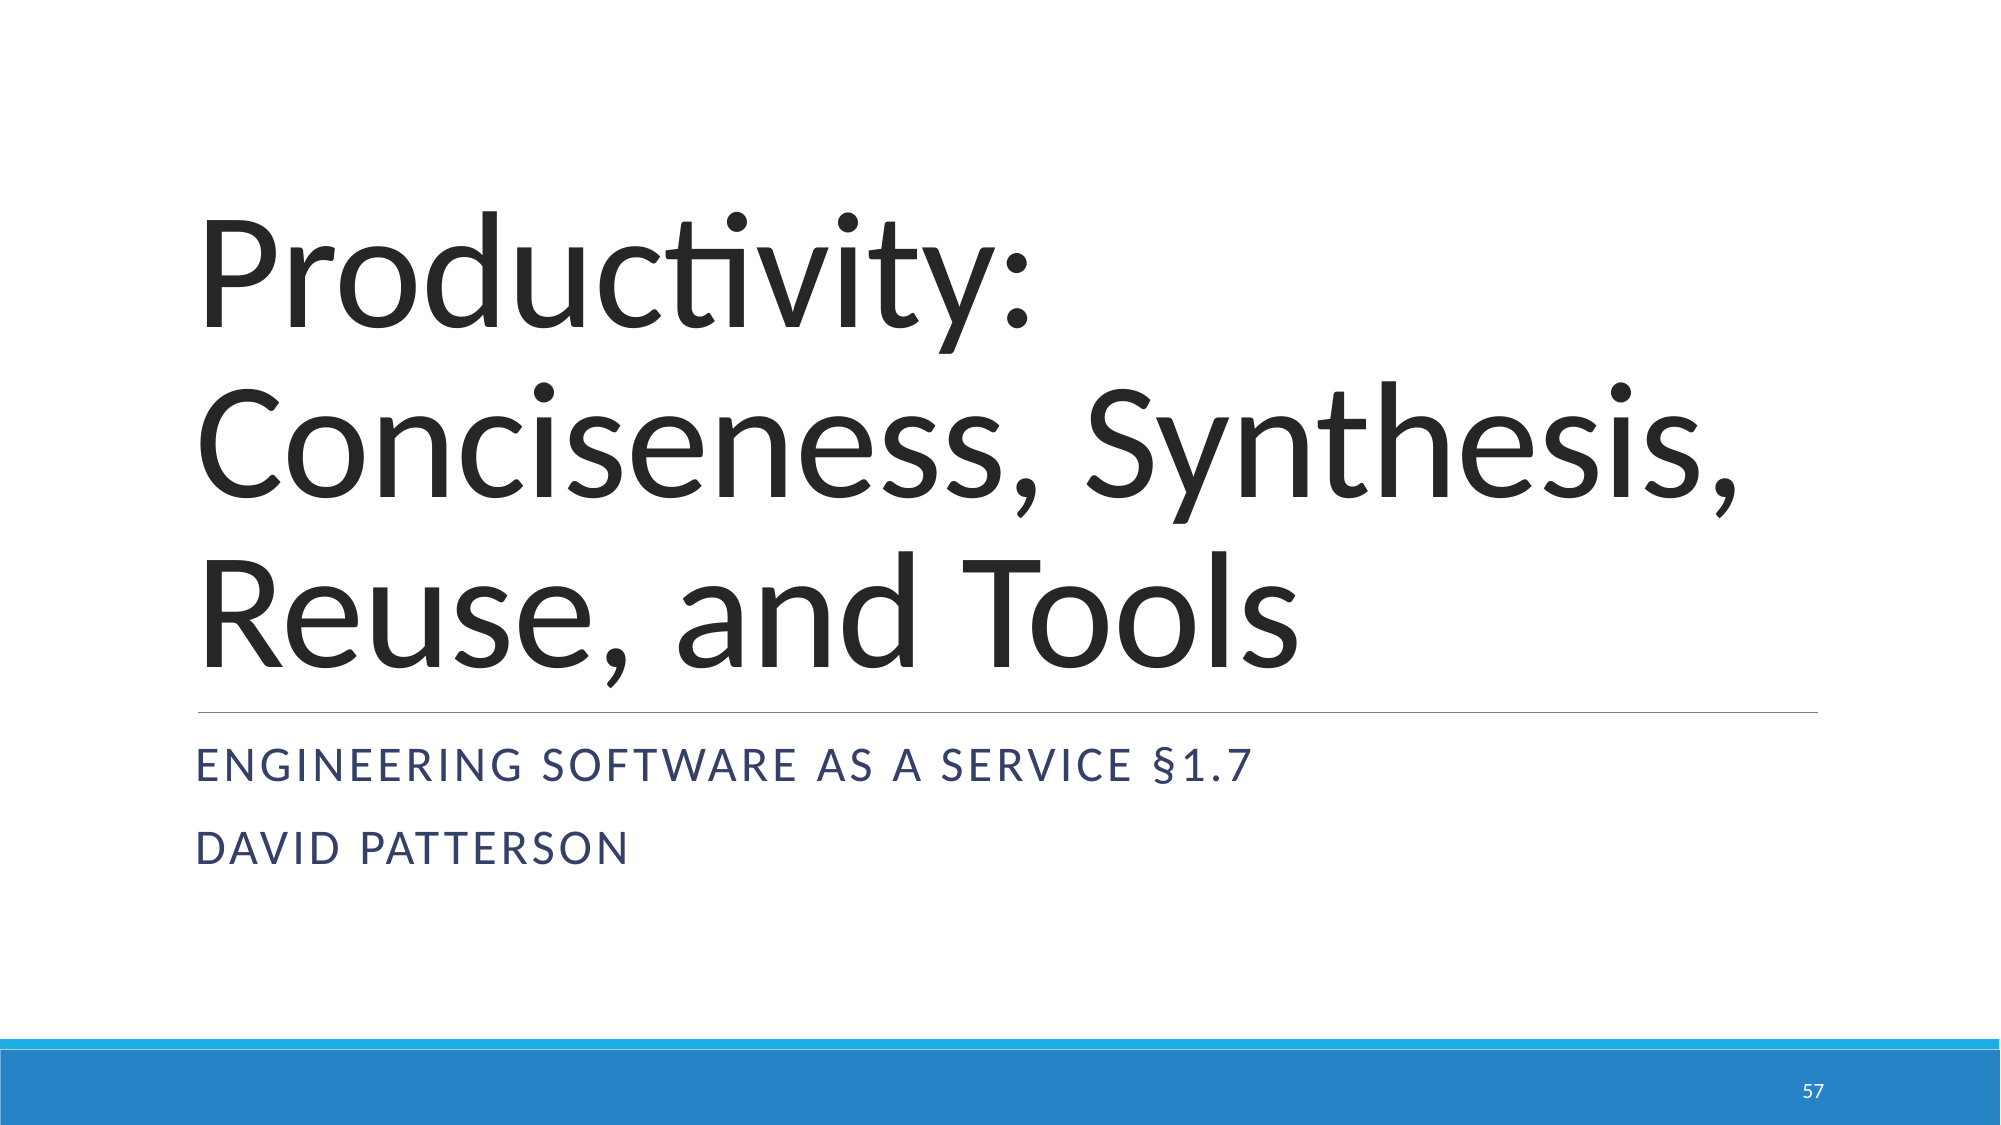

# Productivity: Conciseness, Synthesis, Reuse, and Tools
Engineering Software as a Service §1.7
David Patterson
57